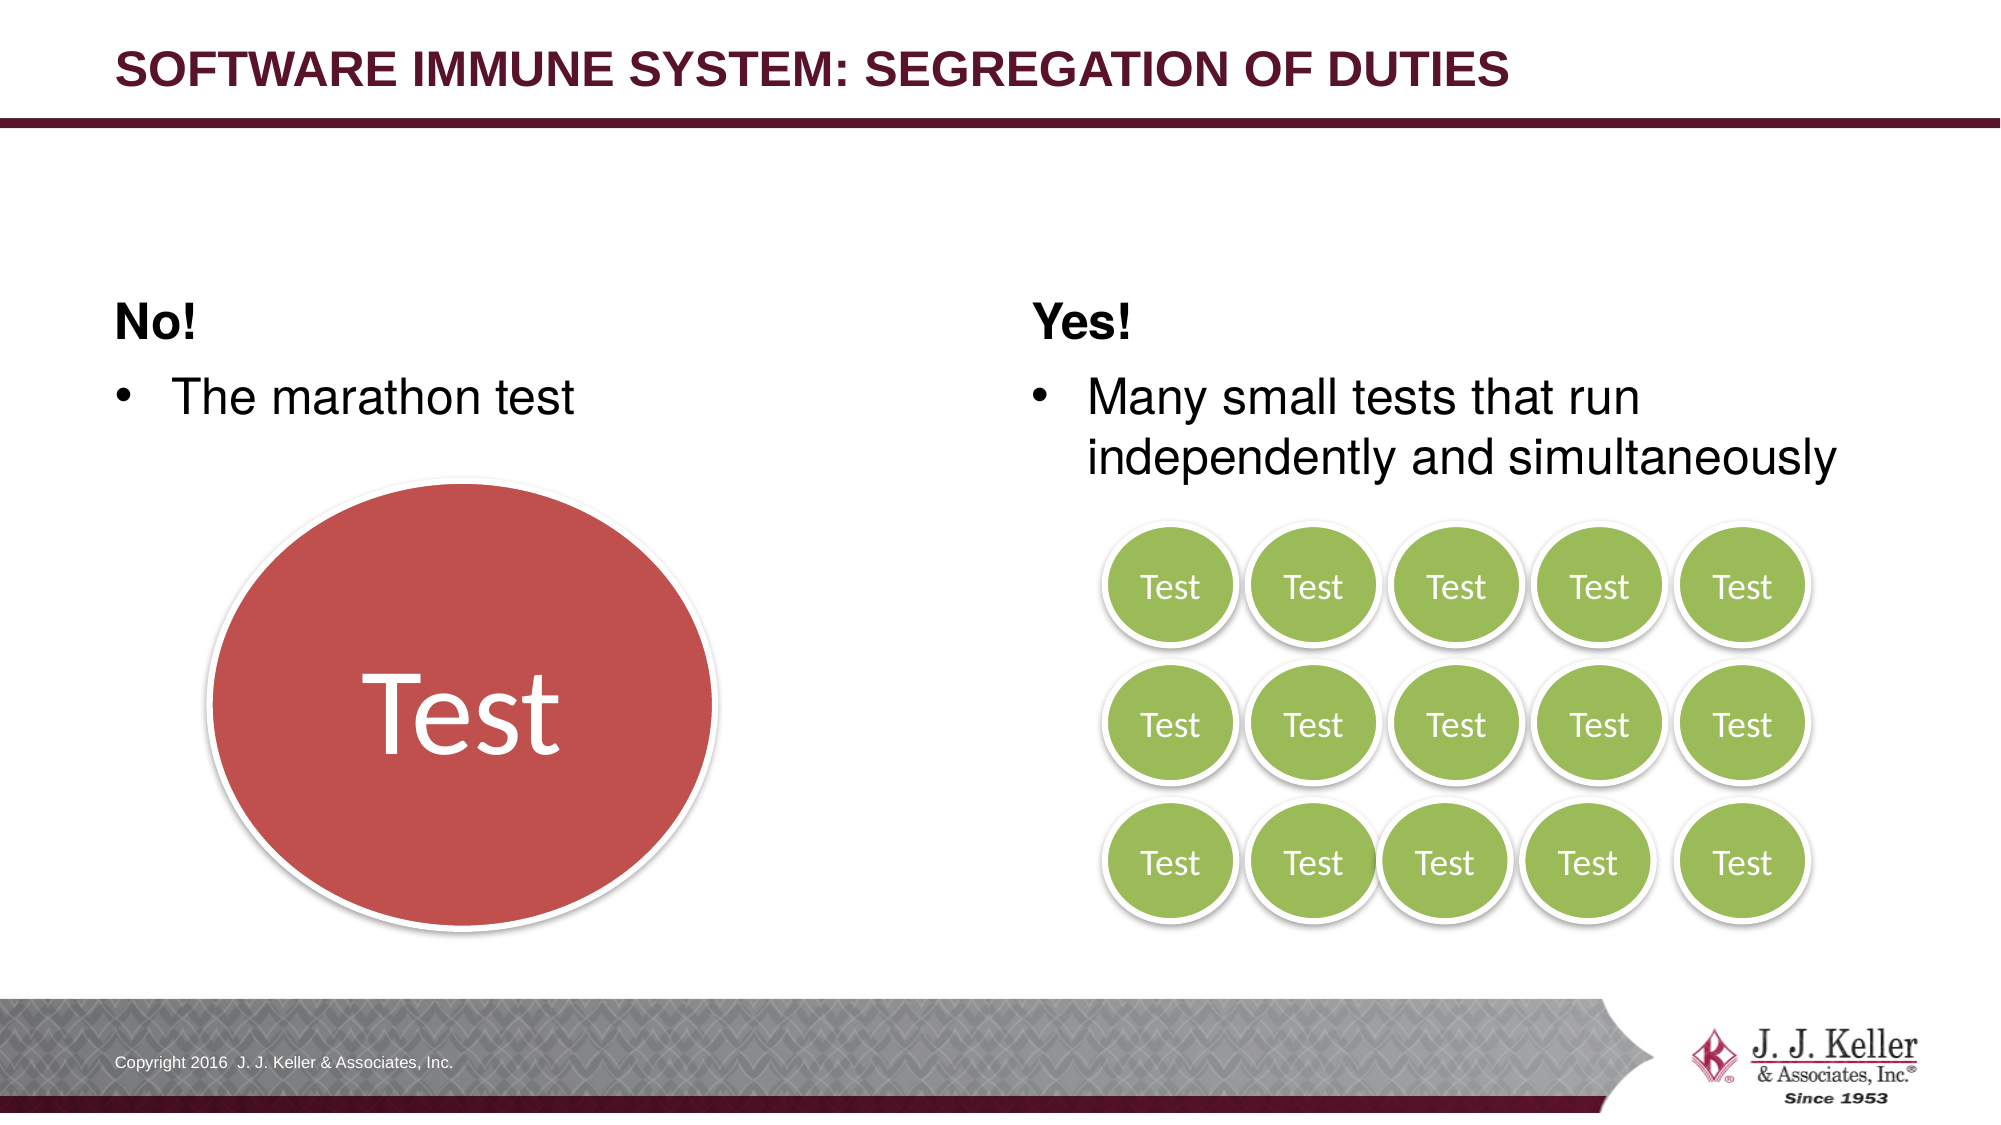

# Software immune system: segregation of duties
No!
Yes!
The marathon test

Many small tests that run independently and simultaneously
Test
Test
Test
Test
Test
Test
Test
Test
Test
Test
Test
Test
Test
Test
Test
Test